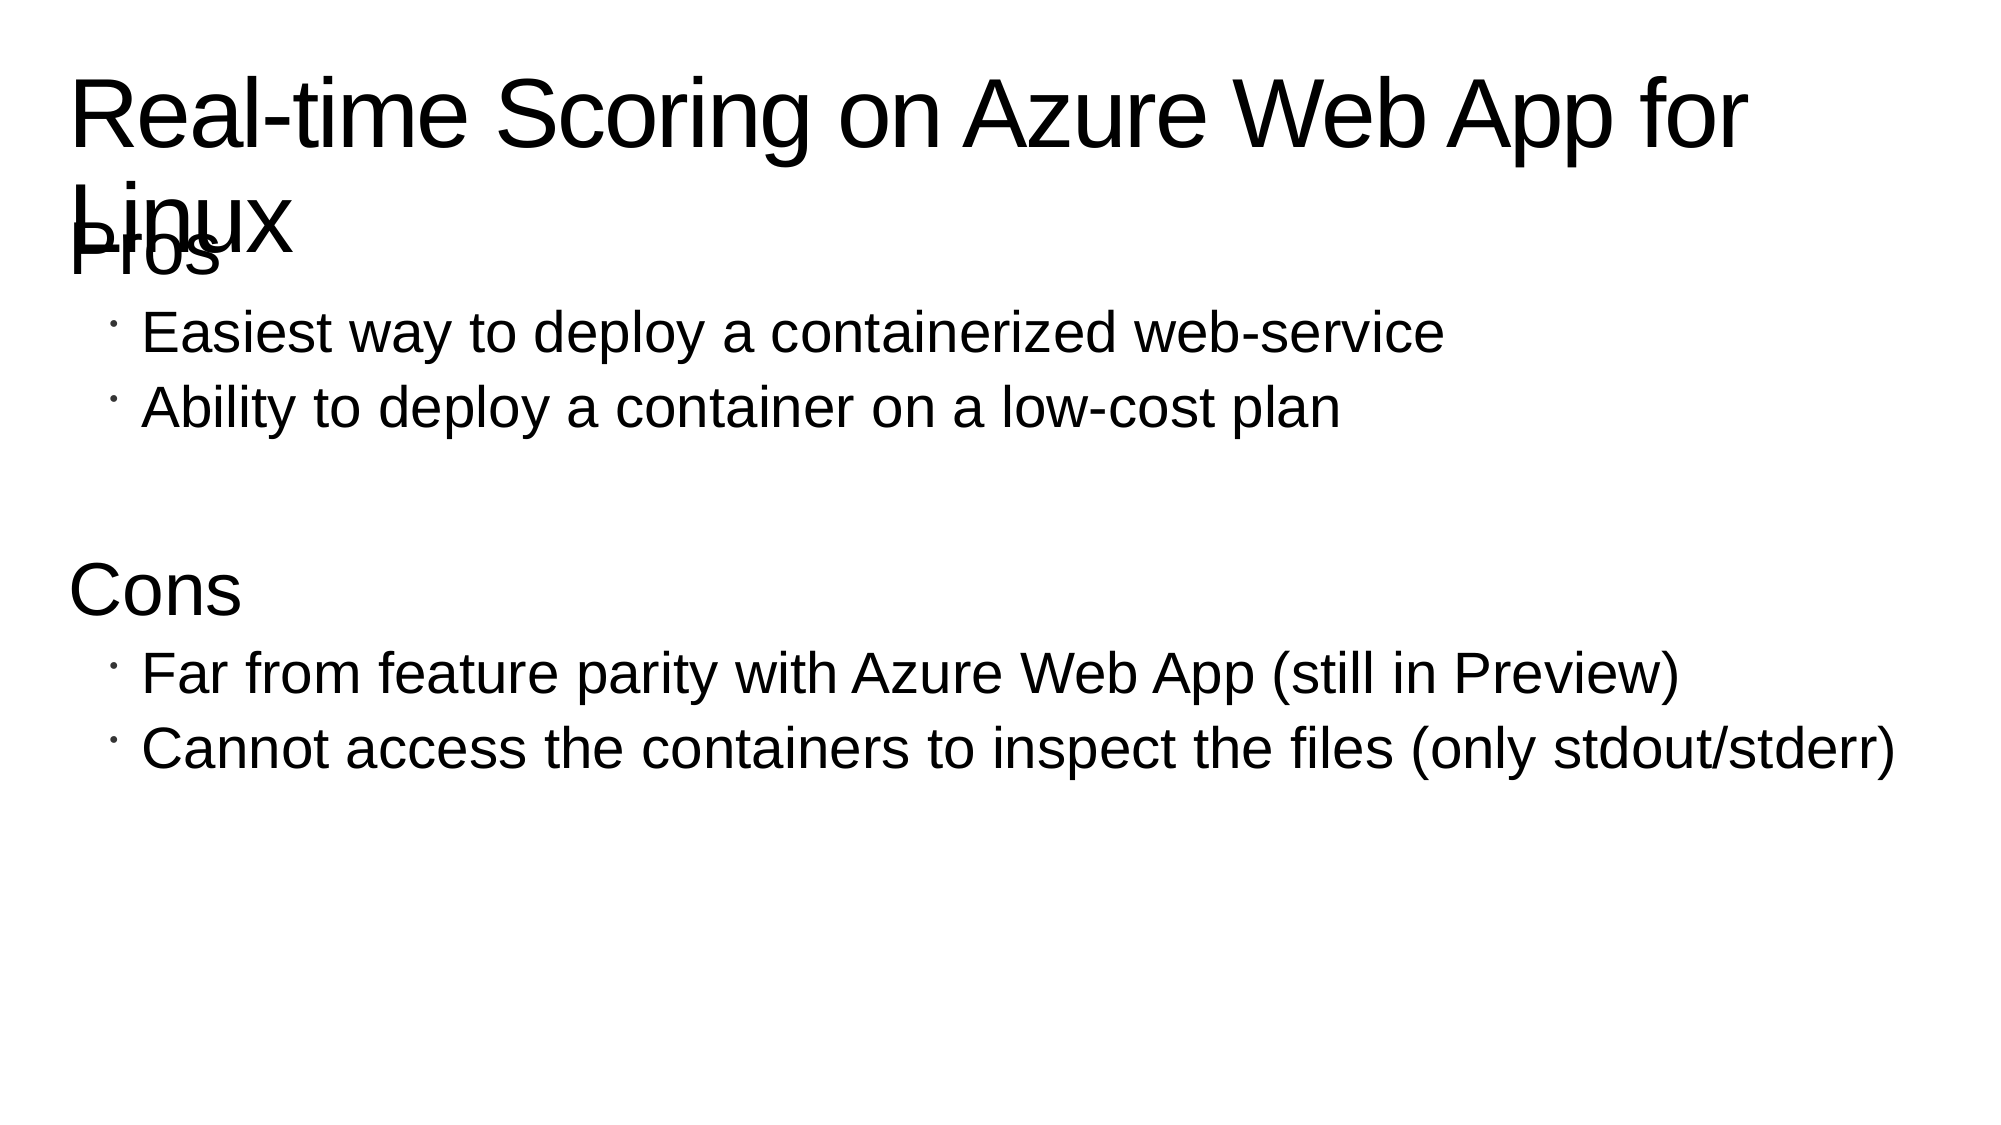

# Real-time Scoring on Azure Web App for Linux
Pros
Easiest way to deploy a containerized web-service
Ability to deploy a container on a low-cost plan

Cons
Far from feature parity with Azure Web App (still in Preview)
Cannot access the containers to inspect the files (only stdout/stderr)